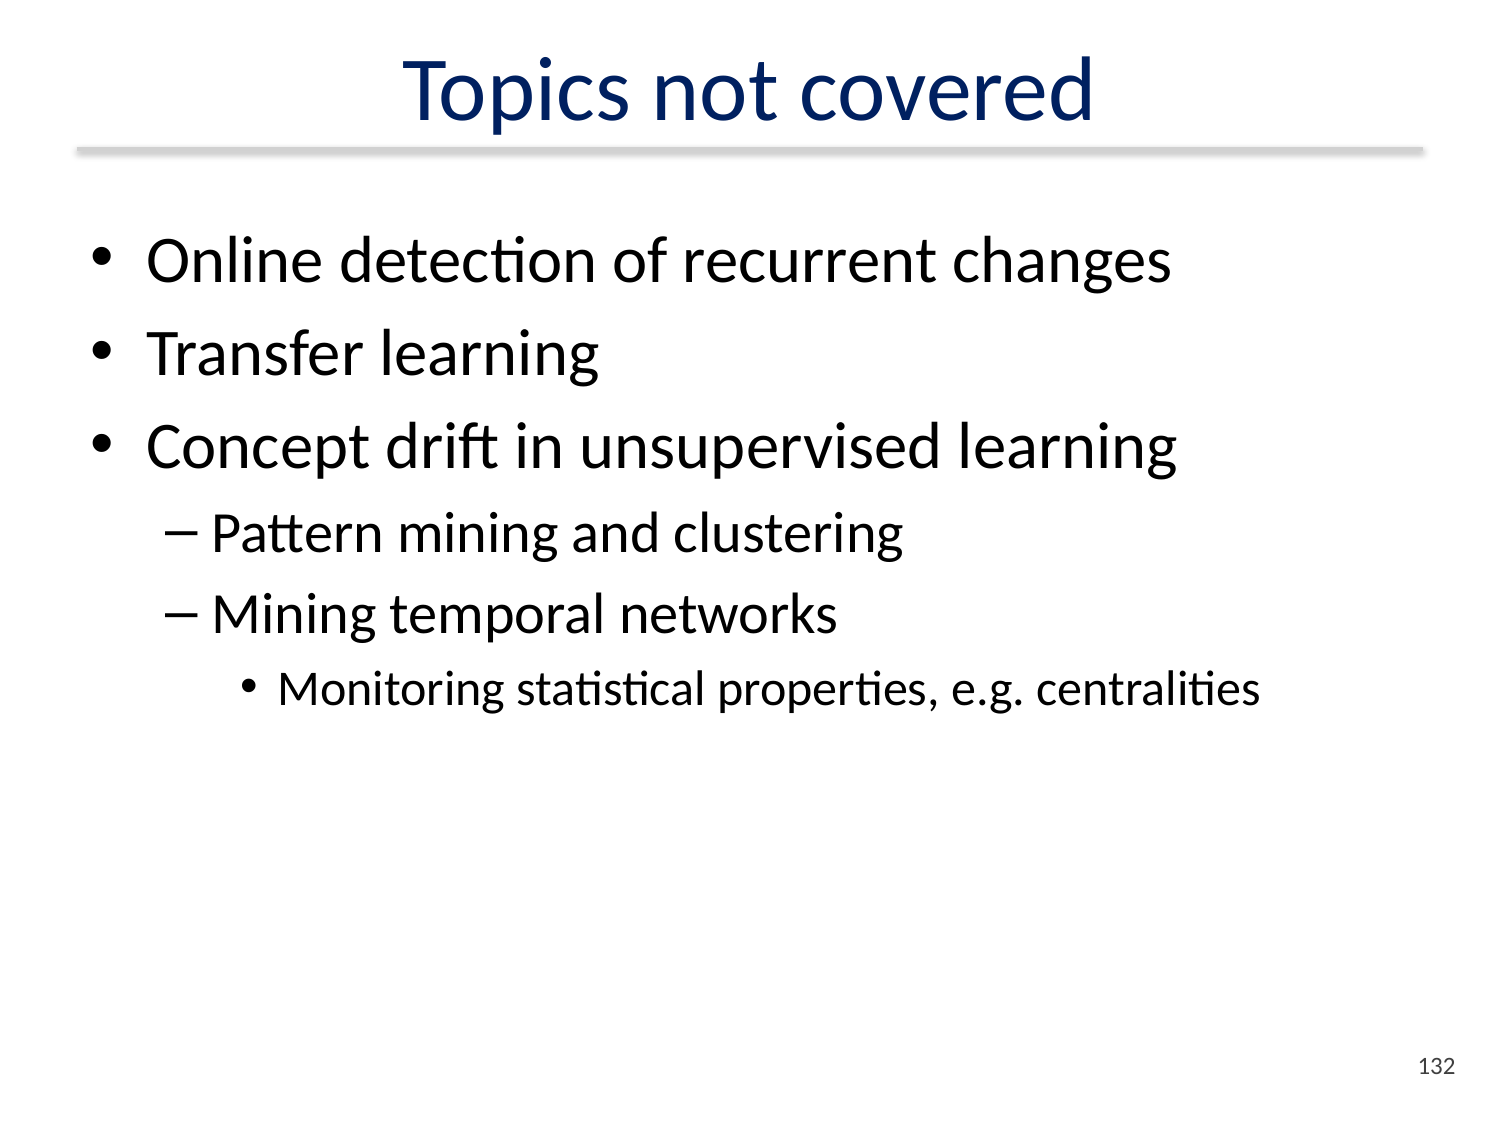

# Topics not covered
Online detection of recurrent changes
Transfer learning
Concept drift in unsupervised learning
Pattern mining and clustering
Mining temporal networks
Monitoring statistical properties, e.g. centralities

132